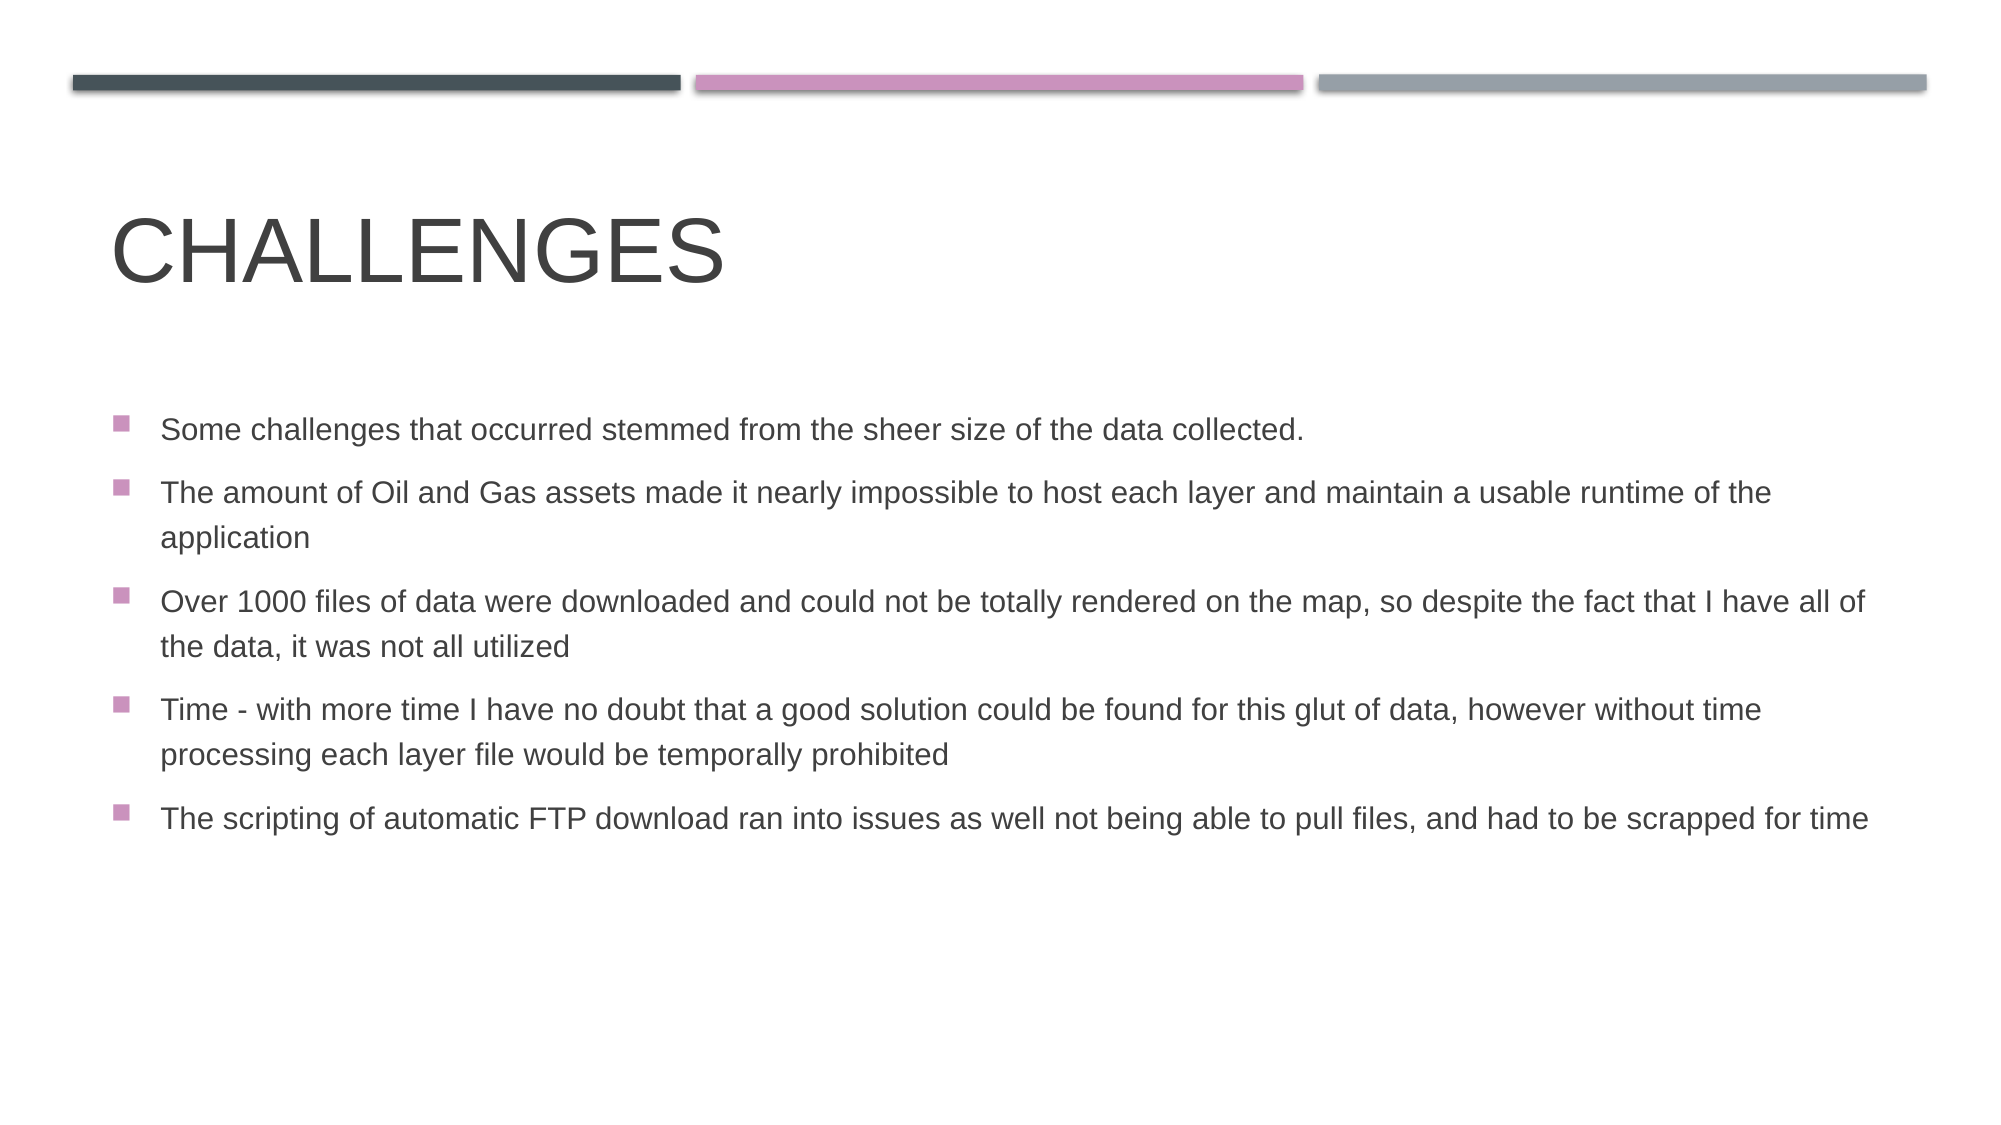

# challenges
Some challenges that occurred stemmed from the sheer size of the data collected.
The amount of Oil and Gas assets made it nearly impossible to host each layer and maintain a usable runtime of the application
Over 1000 files of data were downloaded and could not be totally rendered on the map, so despite the fact that I have all of the data, it was not all utilized
Time - with more time I have no doubt that a good solution could be found for this glut of data, however without time processing each layer file would be temporally prohibited
The scripting of automatic FTP download ran into issues as well not being able to pull files, and had to be scrapped for time